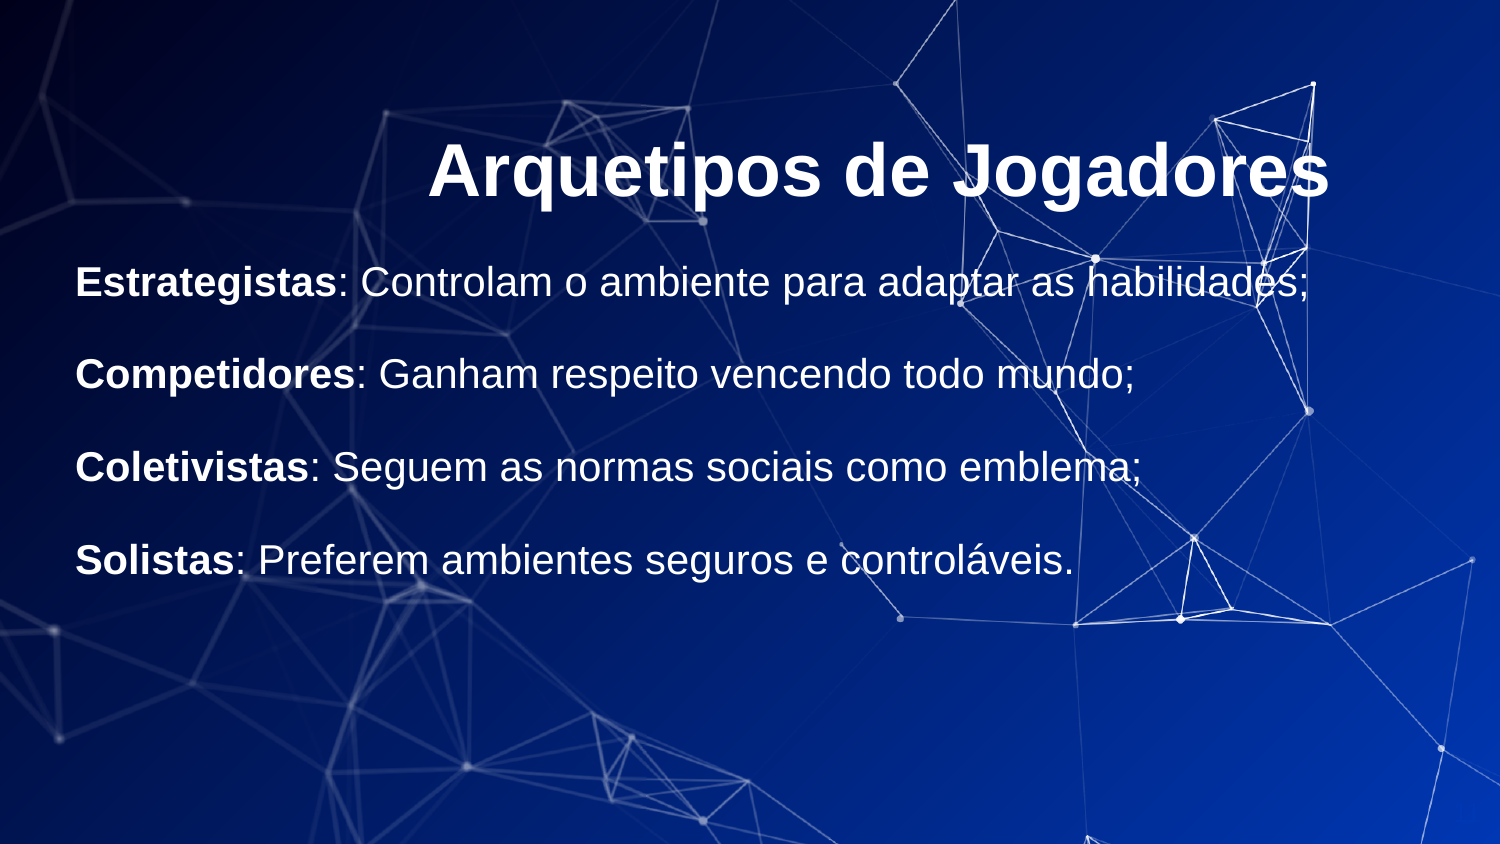

# Arquetipos de Jogadores
Estrategistas: Controlam o ambiente para adaptar as habilidades;
Competidores: Ganham respeito vencendo todo mundo;
Coletivistas: Seguem as normas sociais como emblema;
Solistas: Preferem ambientes seguros e controláveis.

11